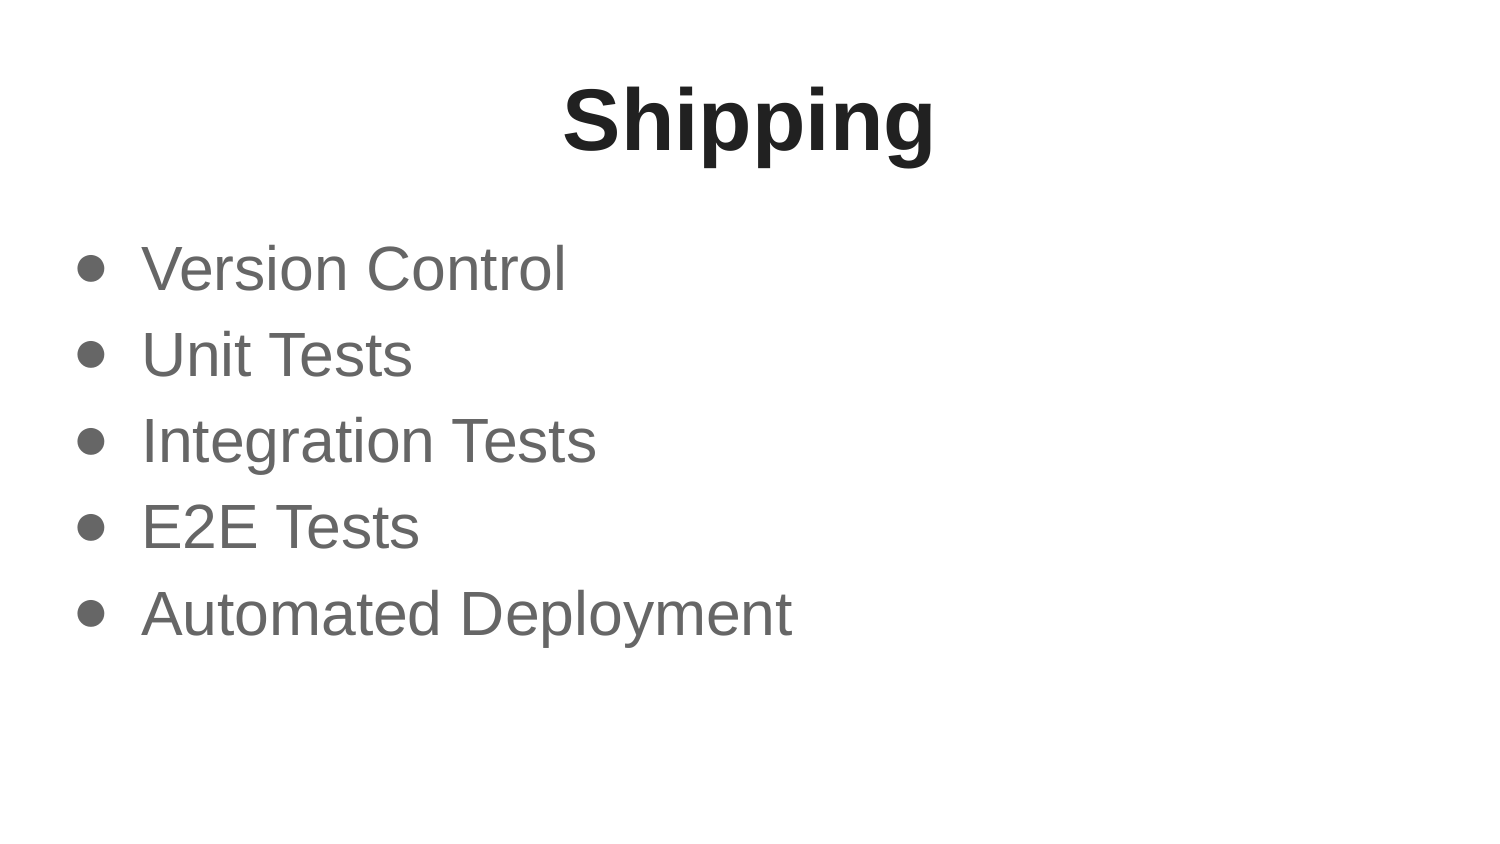

# Shipping

Version Control
Unit Tests
Integration Tests
E2E Tests
Automated Deployment